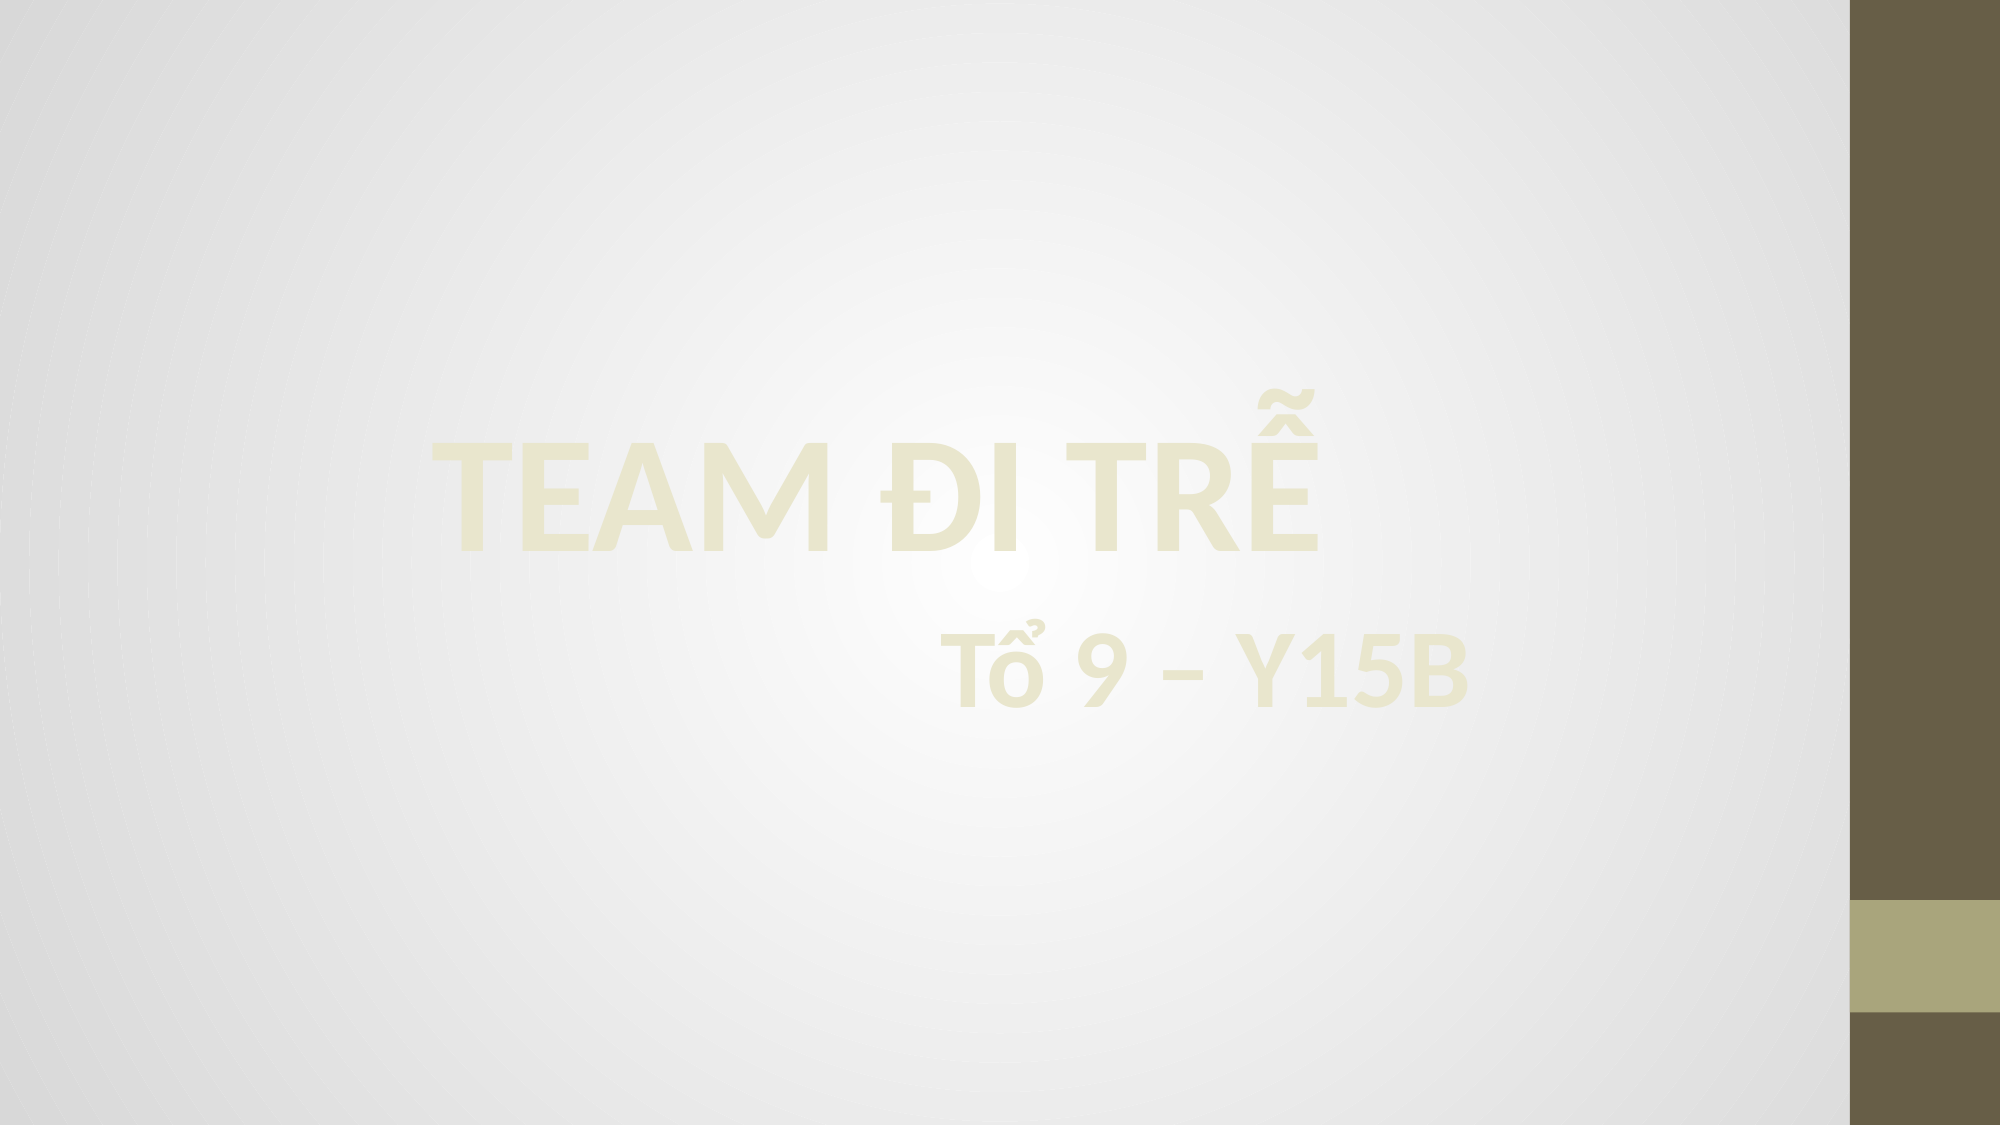

TEAM ĐI TRỄ
Tổ 9 – Y15B